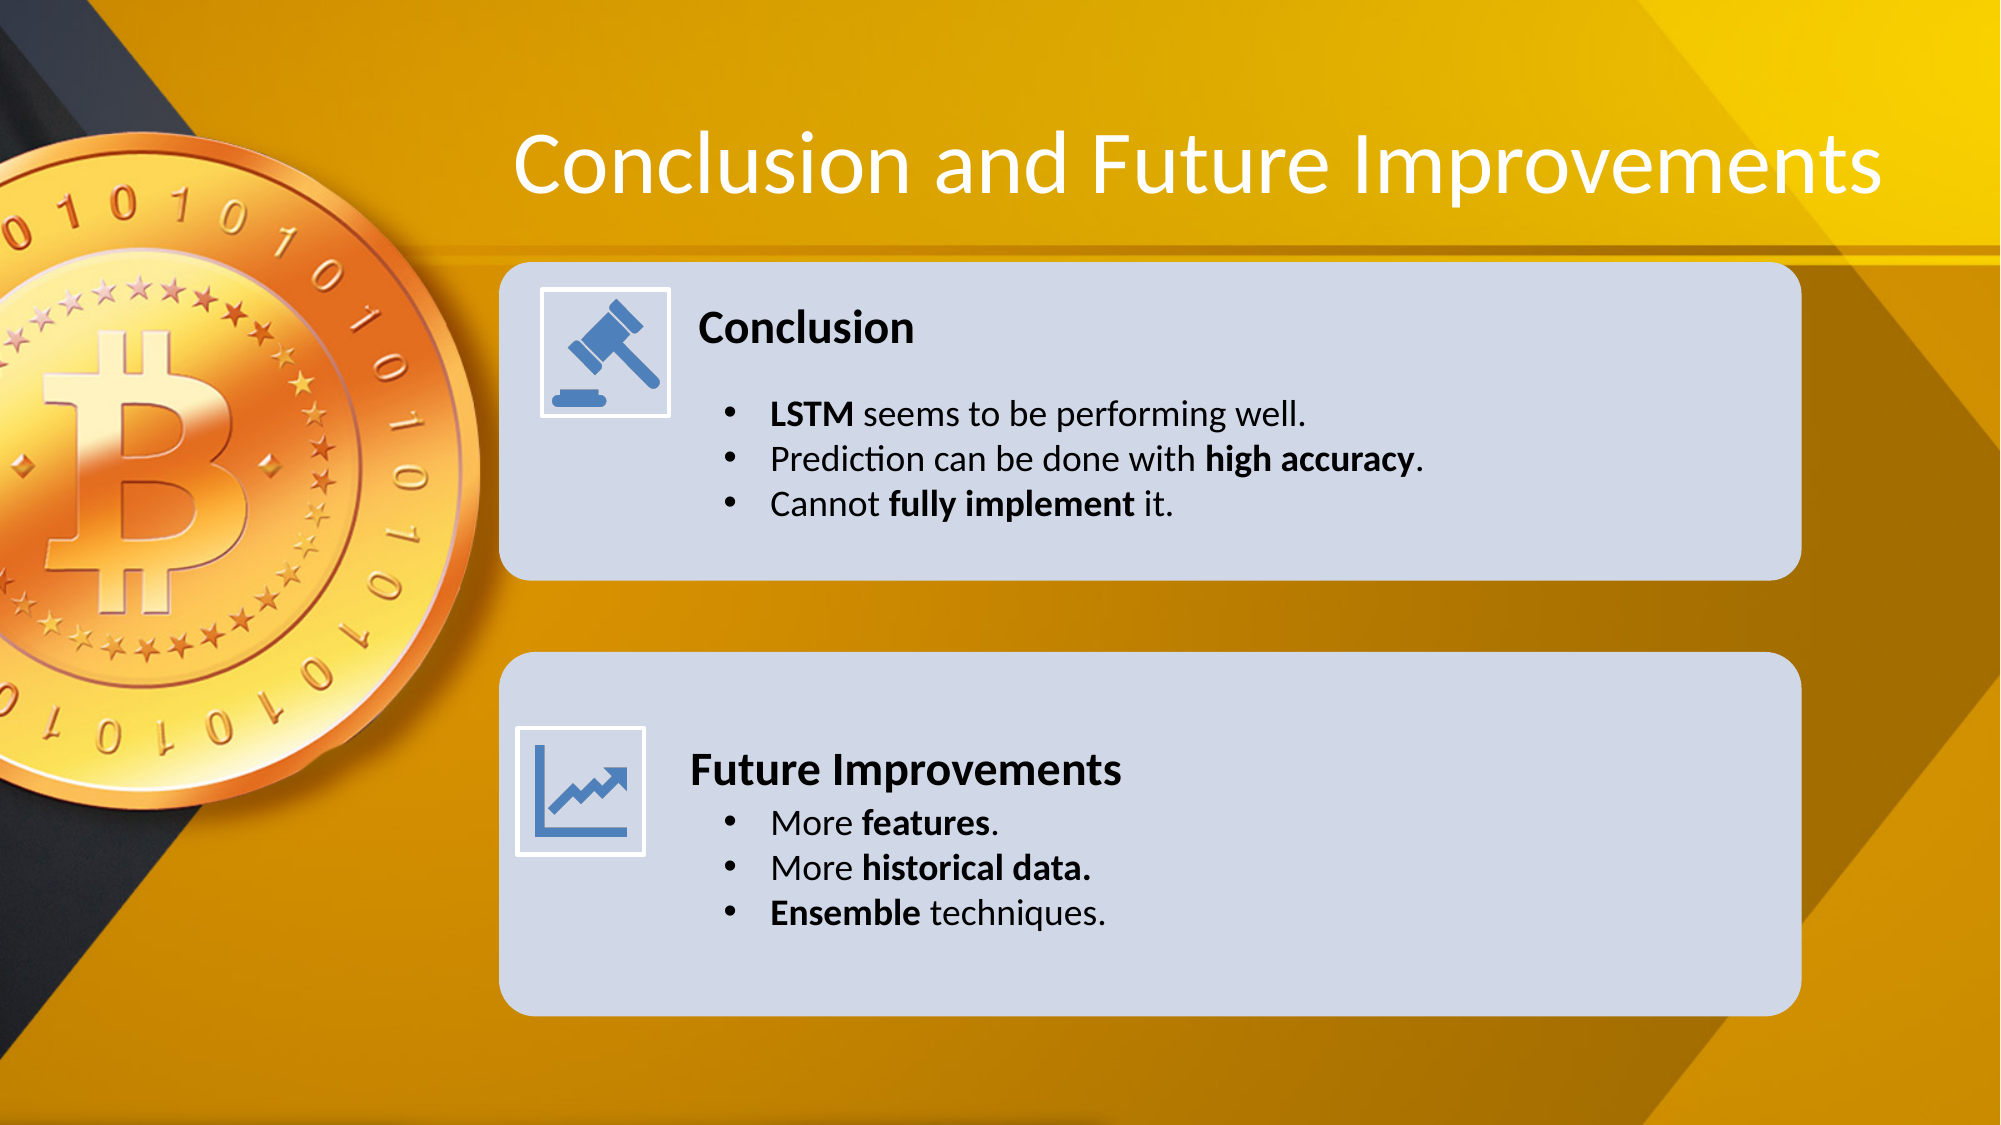

# Conclusion and Future Improvements
Conclusion
Future Improvements
LSTM seems to be performing well.
Prediction can be done with high accuracy.
Cannot fully implement it.
More features.
More historical data.
Ensemble techniques.